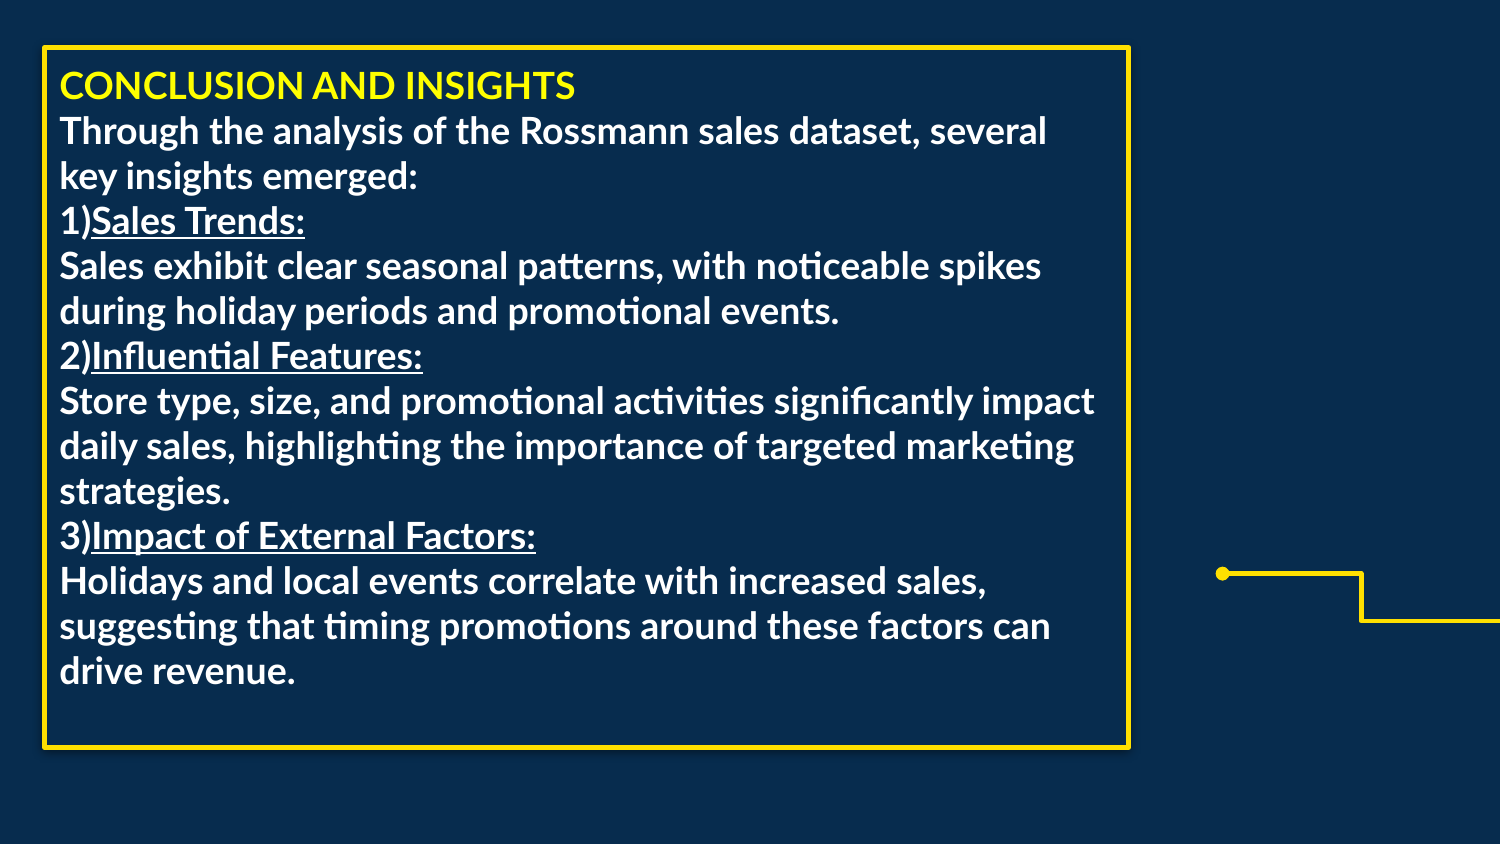

# CONCLUSION AND INSIGHTS Through the analysis of the Rossmann sales dataset, several key insights emerged: 1)Sales Trends: Sales exhibit clear seasonal patterns, with noticeable spikes during holiday periods and promotional events. 2)Influential Features: Store type, size, and promotional activities significantly impact daily sales, highlighting the importance of targeted marketing strategies. 3)Impact of External Factors: Holidays and local events correlate with increased sales, suggesting that timing promotions around these factors can drive revenue.